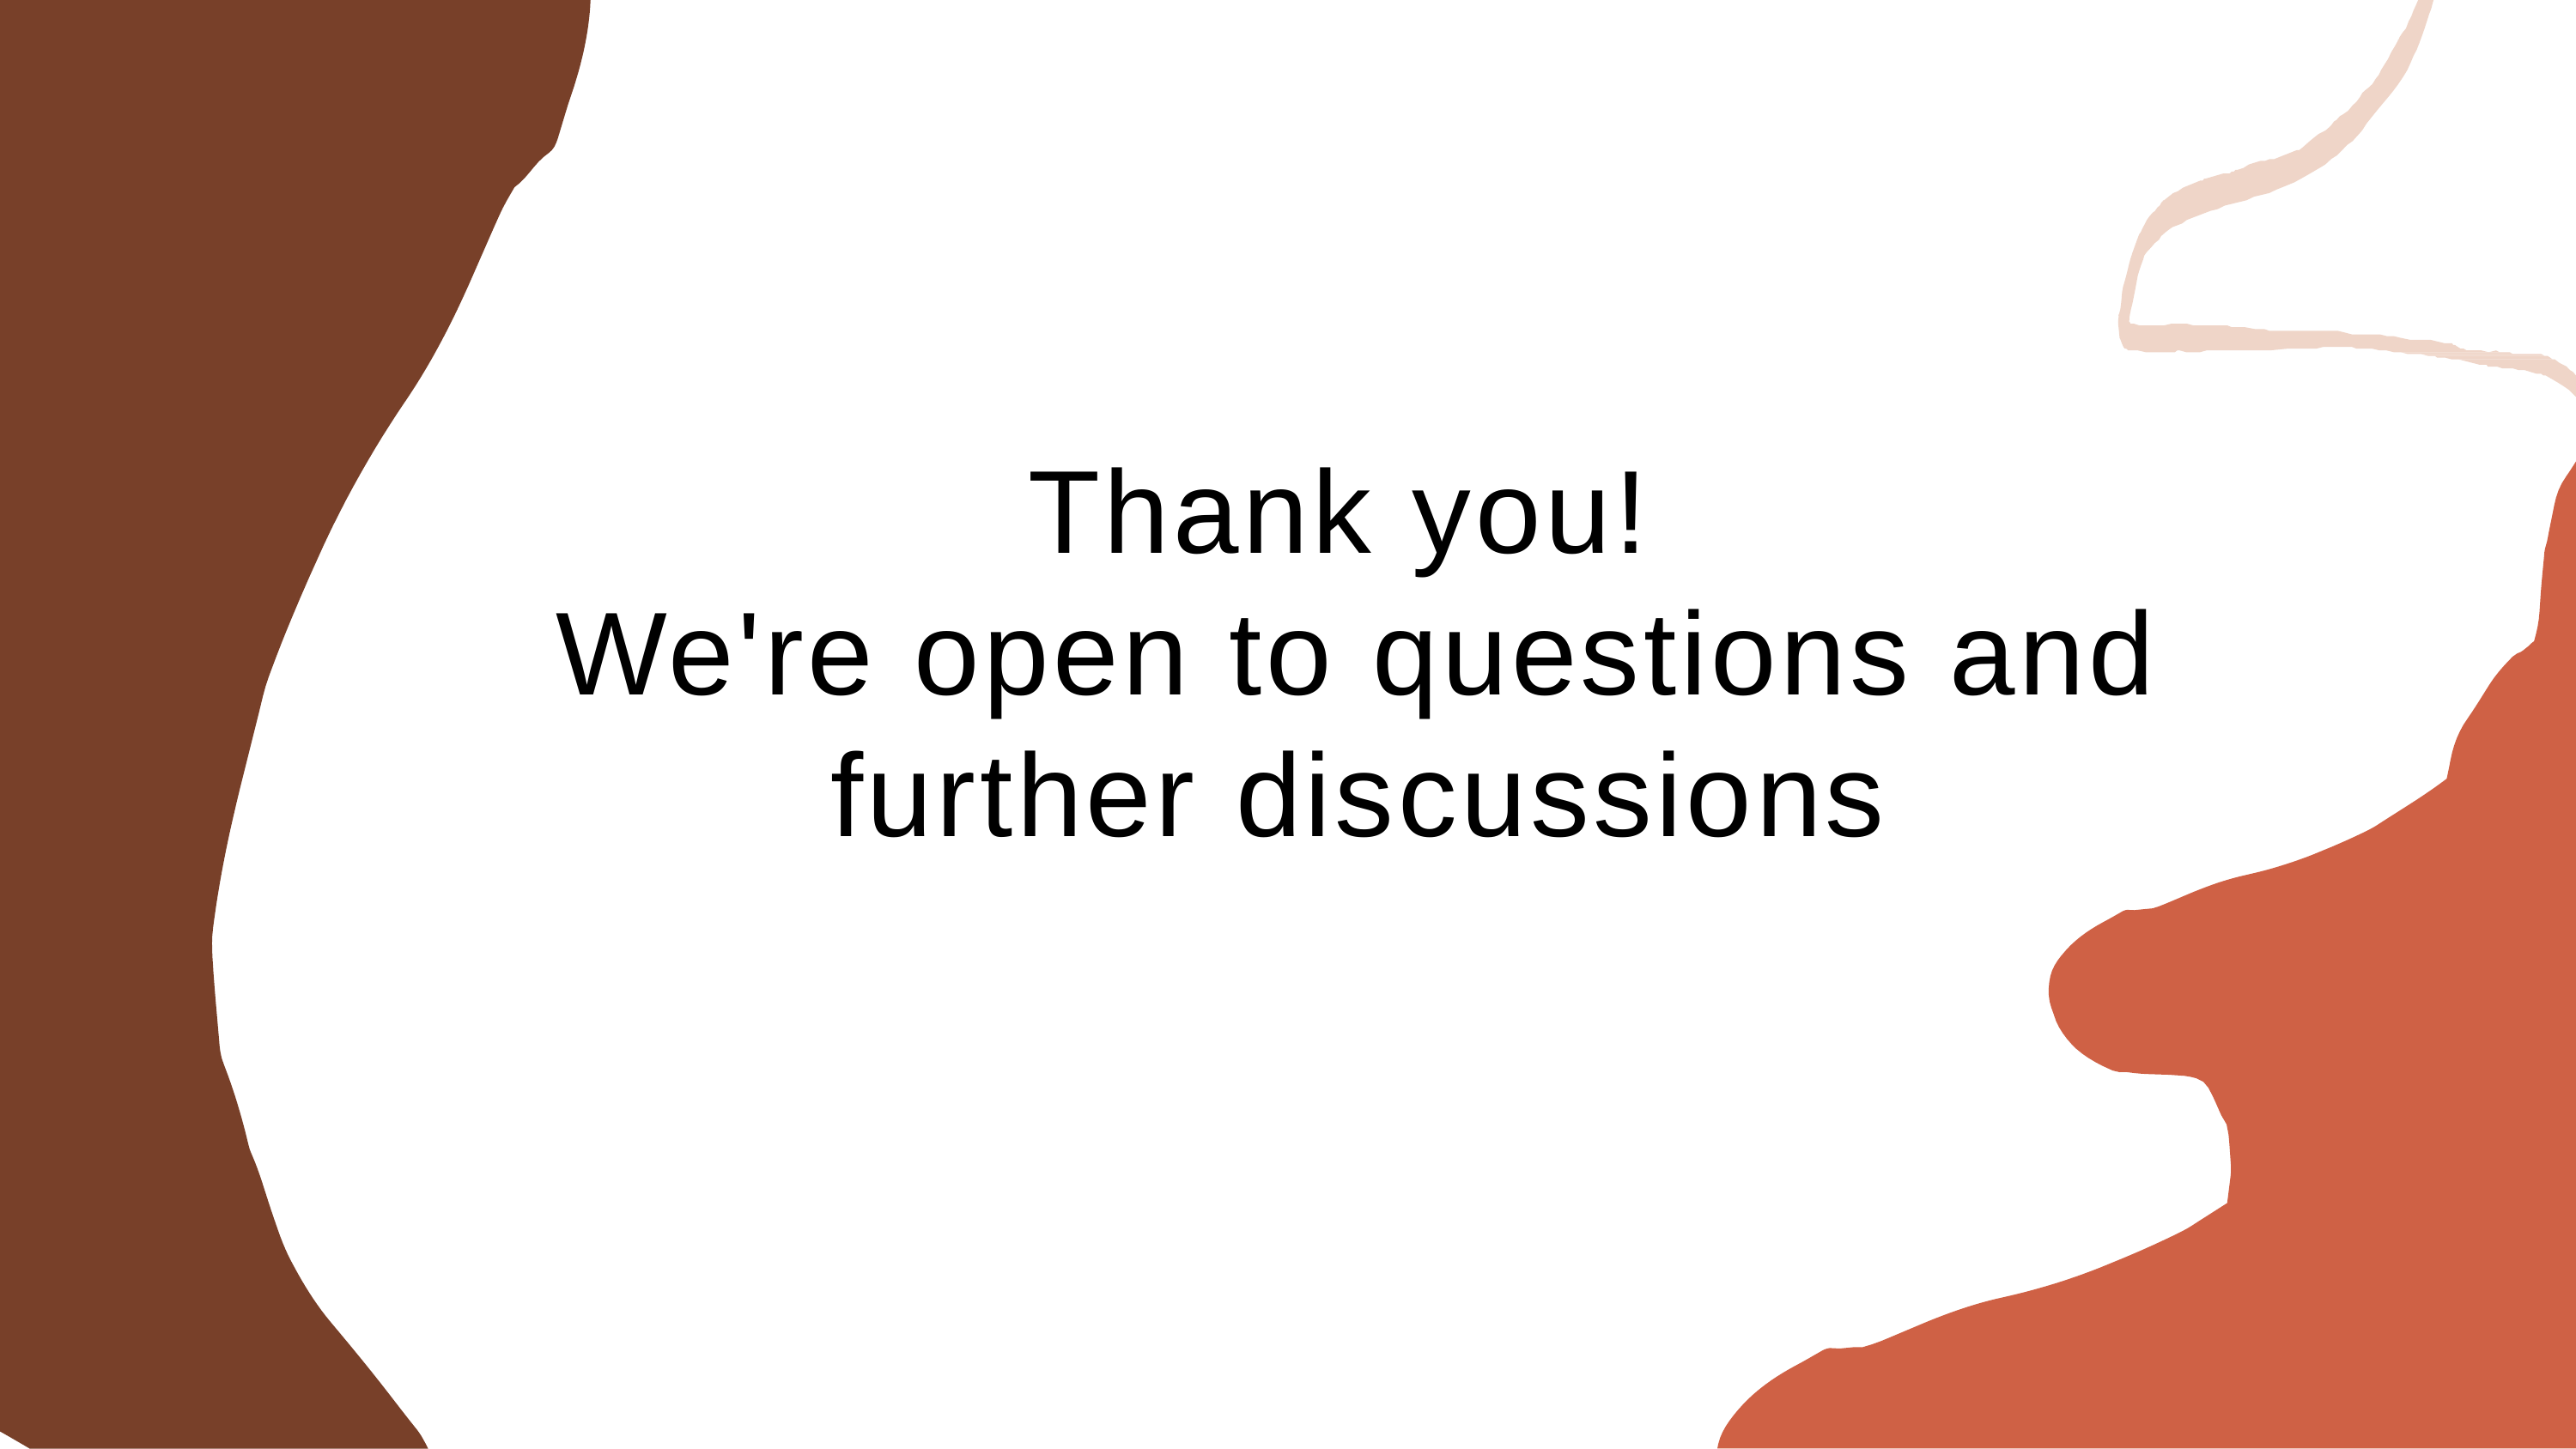

# Thank you! We're open to questions and further discussions